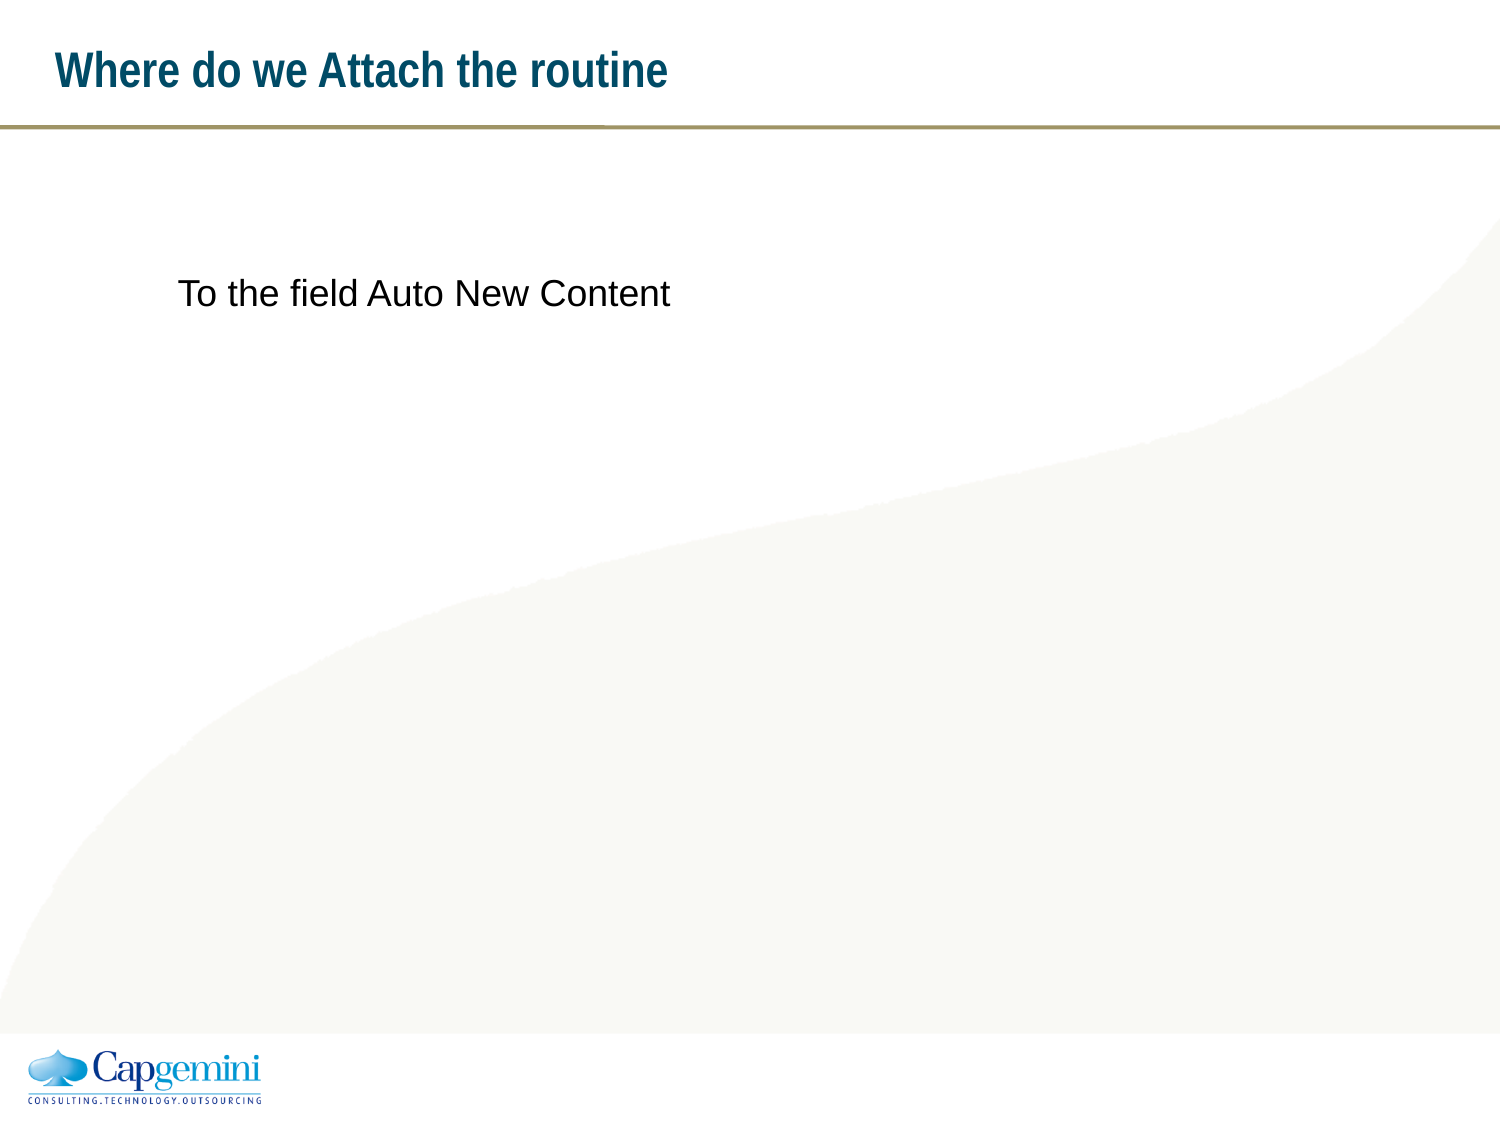

# Where do we Attach the routine
To the field Auto New Content